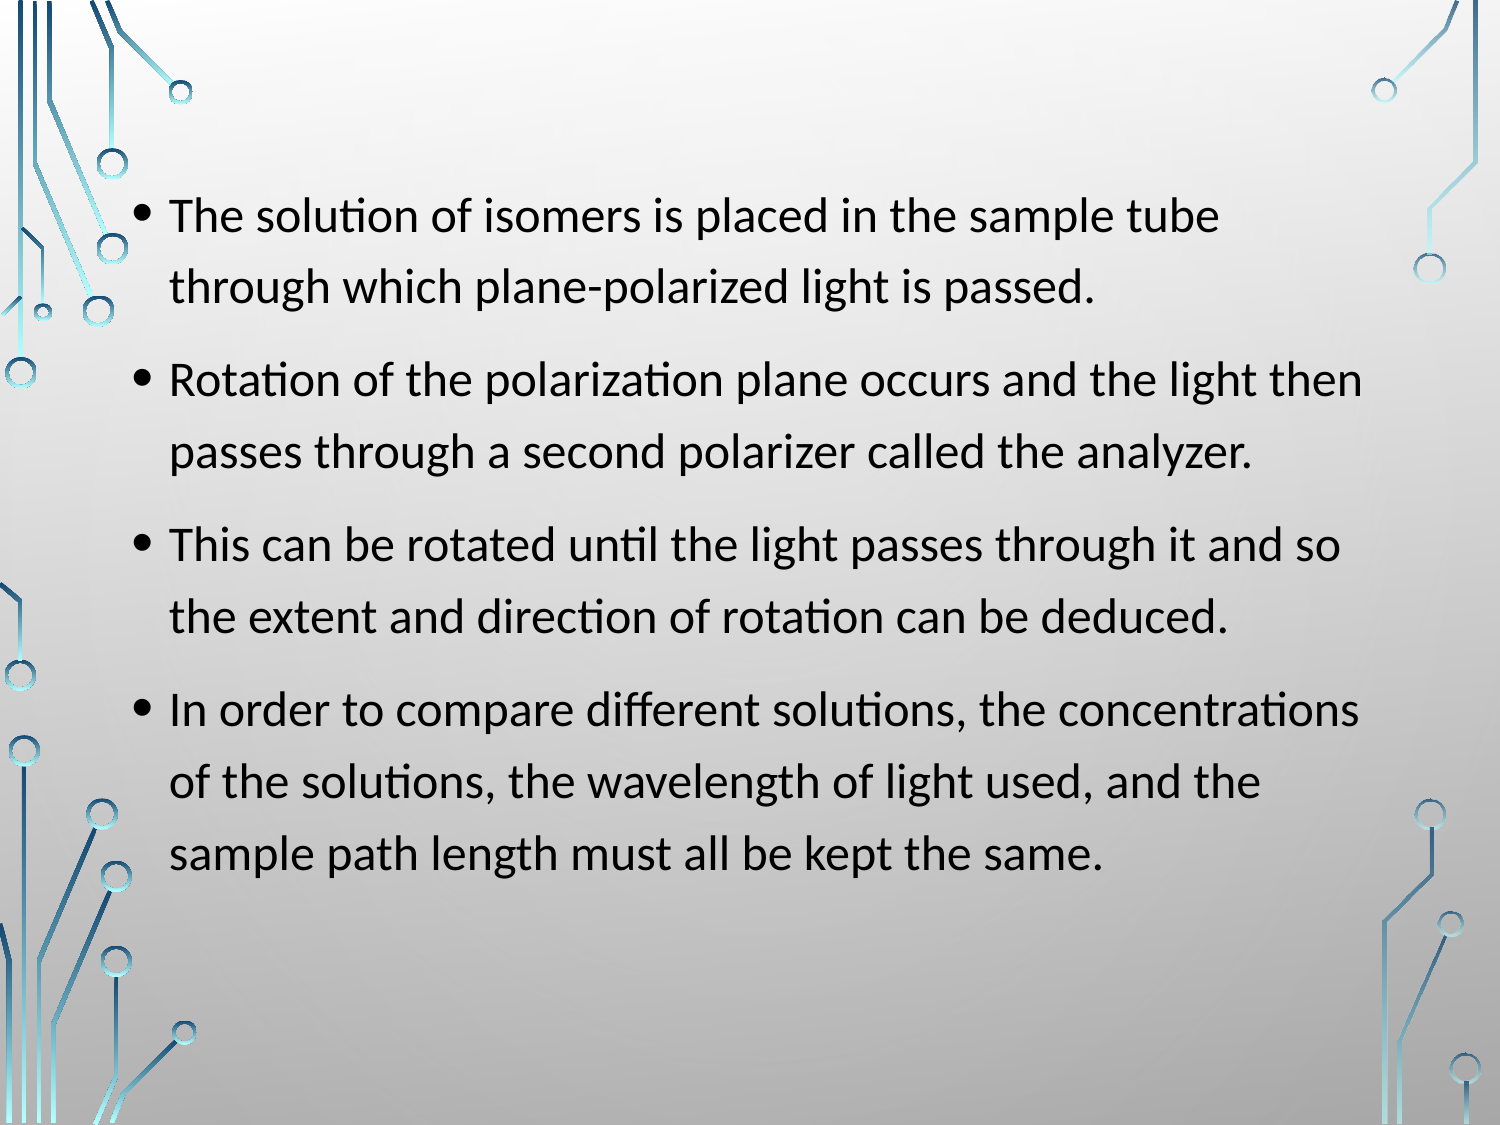

The solution of isomers is placed in the sample tube through which plane-polarized light is passed.
Rotation of the polarization plane occurs and the light then passes through a second polarizer called the analyzer.
This can be rotated until the light passes through it and so the extent and direction of rotation can be deduced.
In order to compare different solutions, the concentrations of the solutions, the wavelength of light used, and the sample path length must all be kept the same.